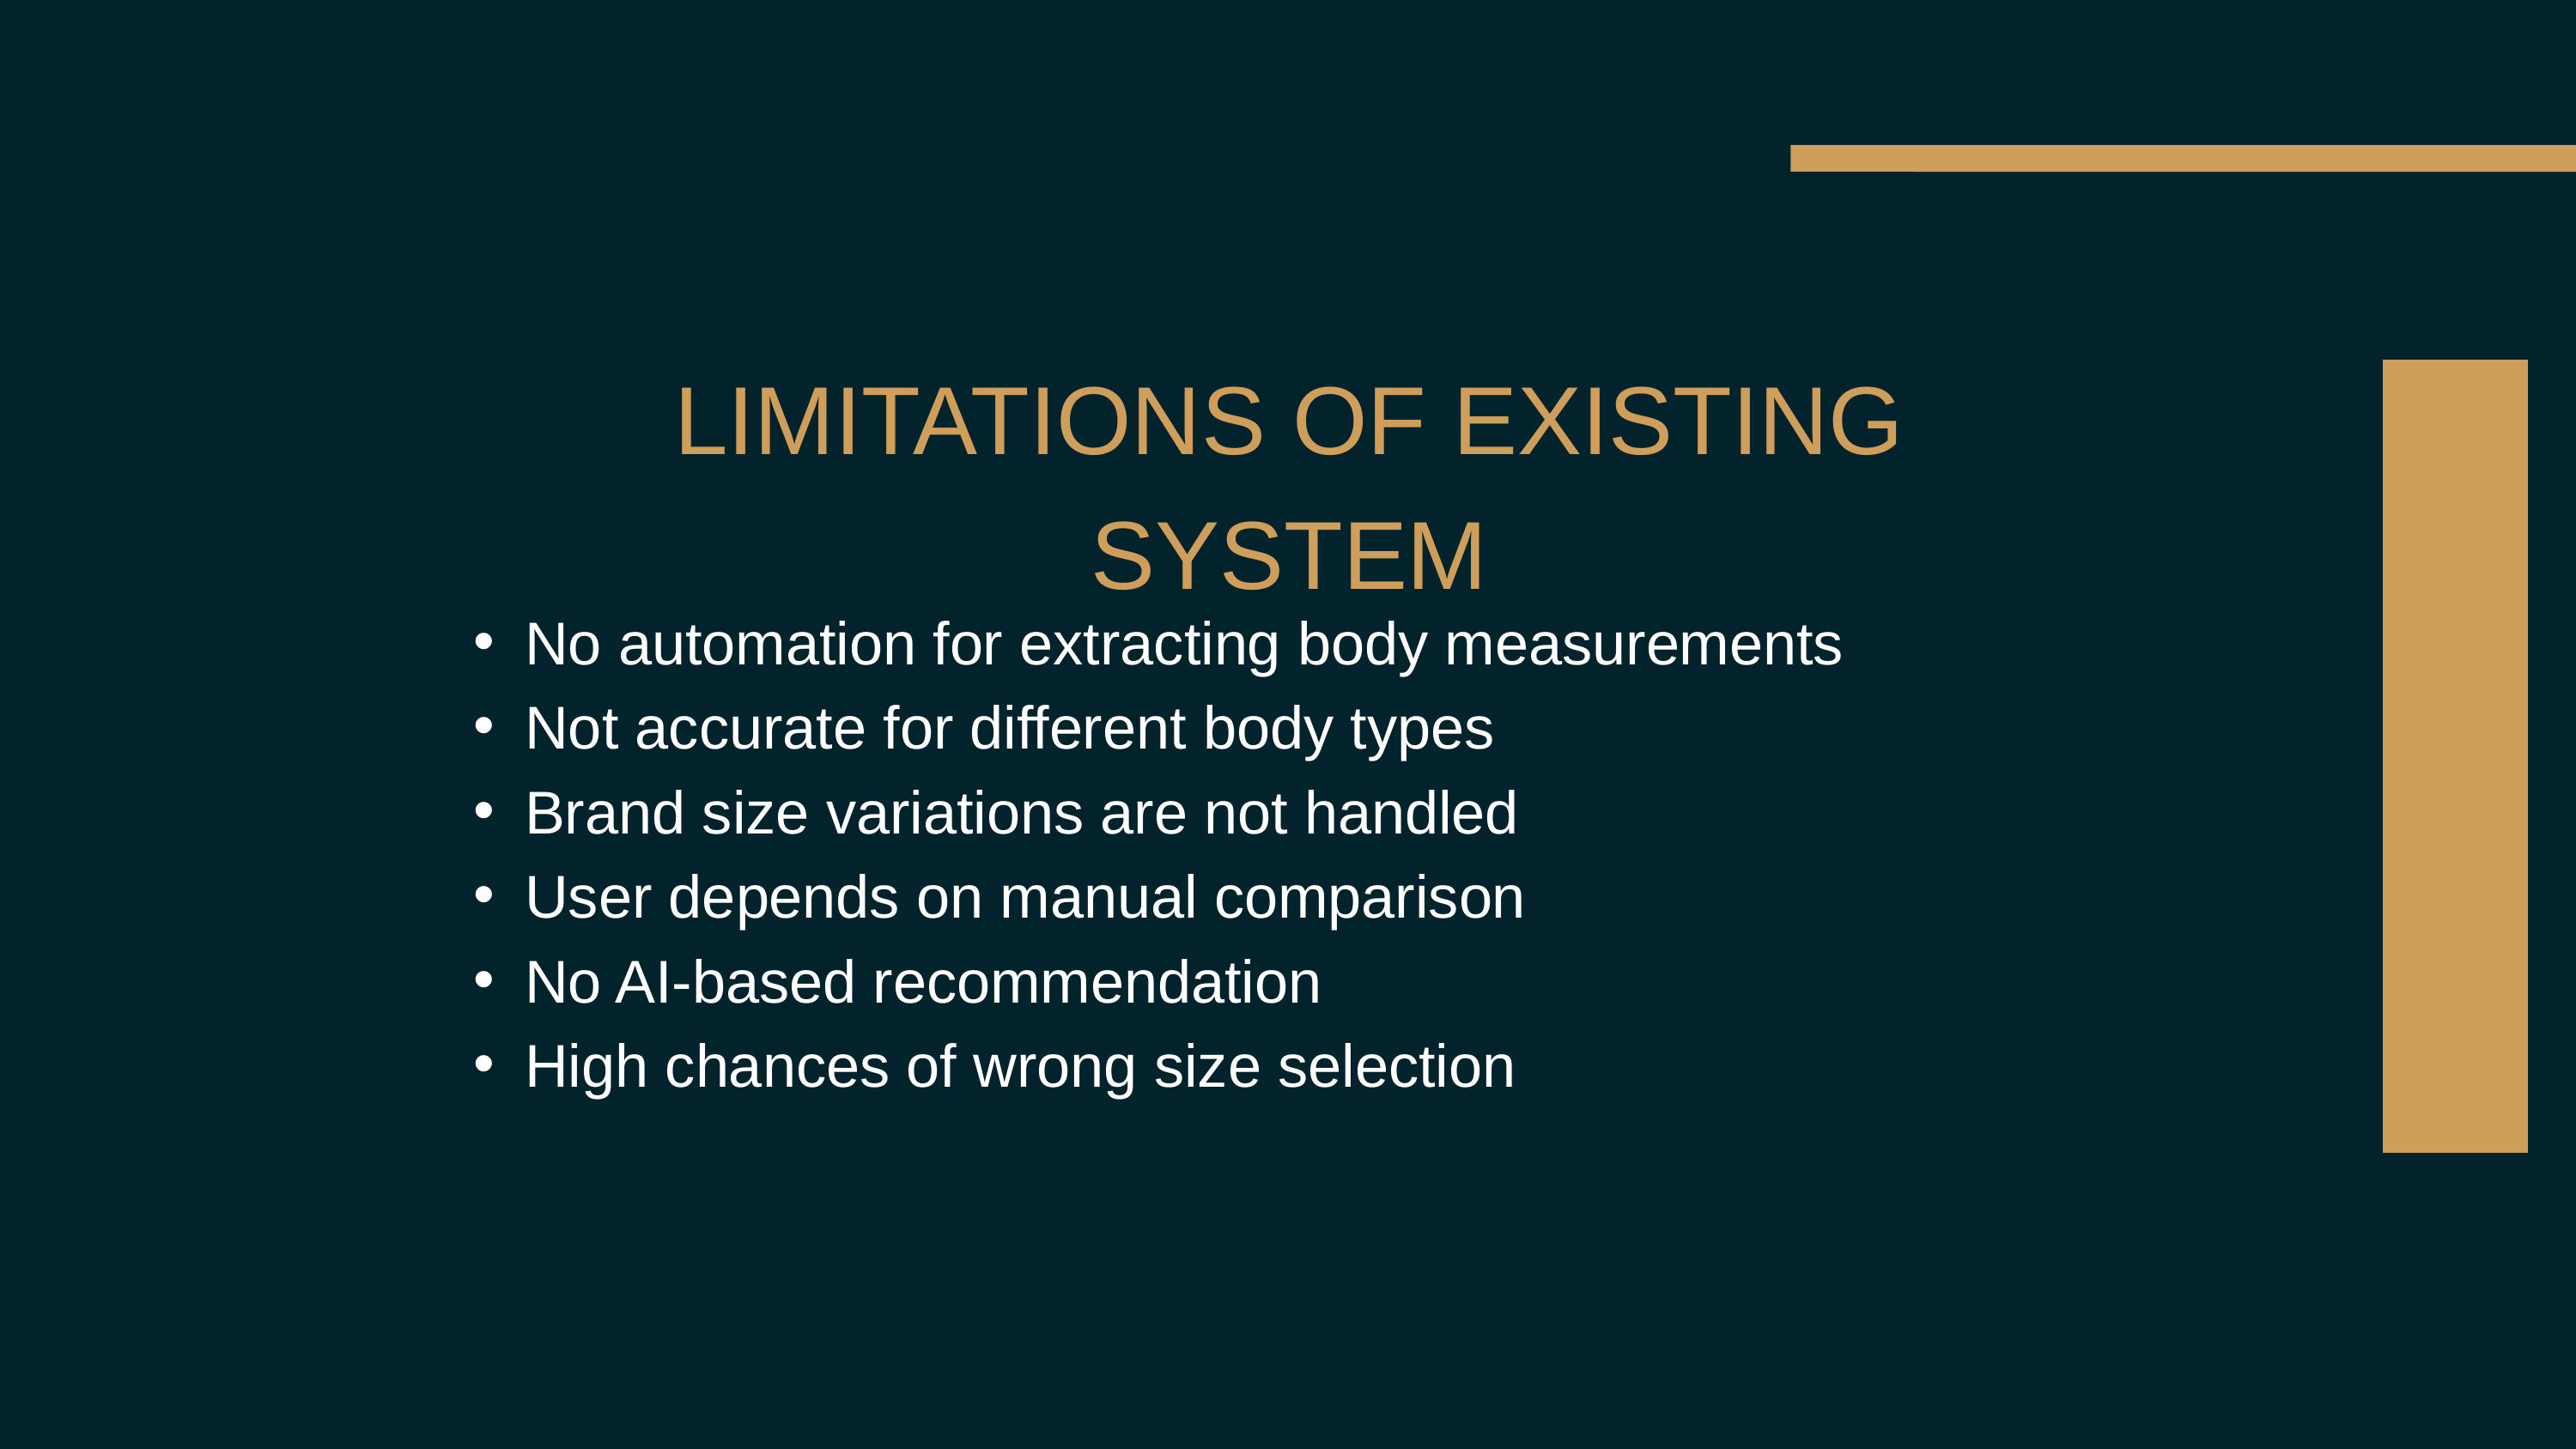

LIMITATIONS OF EXISTING SYSTEM

No automation for extracting body measurements
Not accurate for different body types
Brand size variations are not handled
User depends on manual comparison
No AI-based recommendation
High chances of wrong size selection